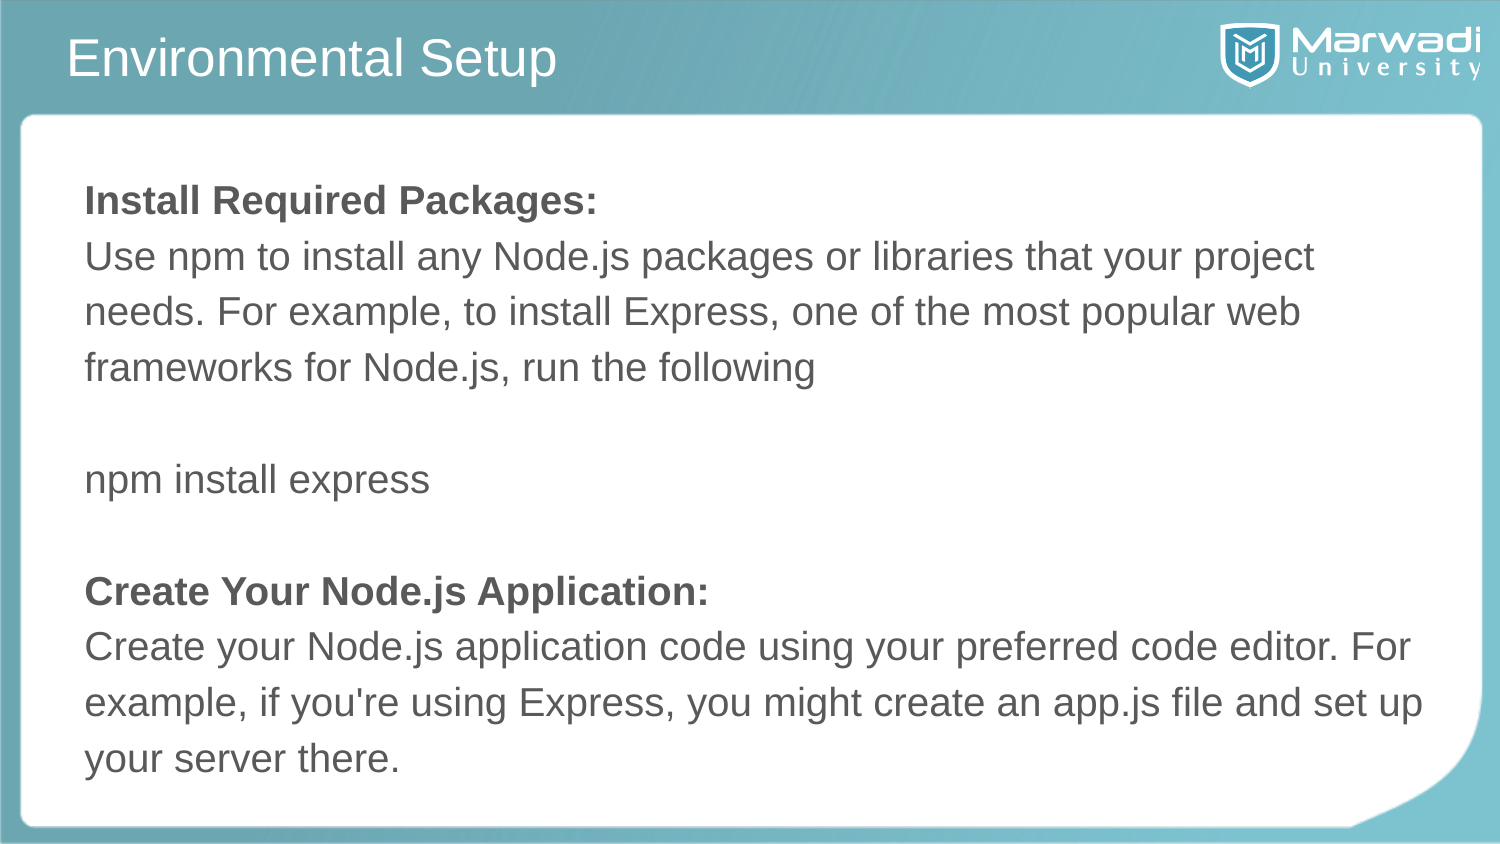

# Environmental Setup
Install Required Packages:
Use npm to install any Node.js packages or libraries that your project needs. For example, to install Express, one of the most popular web frameworks for Node.js, run the following

npm install express

Create Your Node.js Application:
Create your Node.js application code using your preferred code editor. For example, if you're using Express, you might create an app.js file and set up your server there.